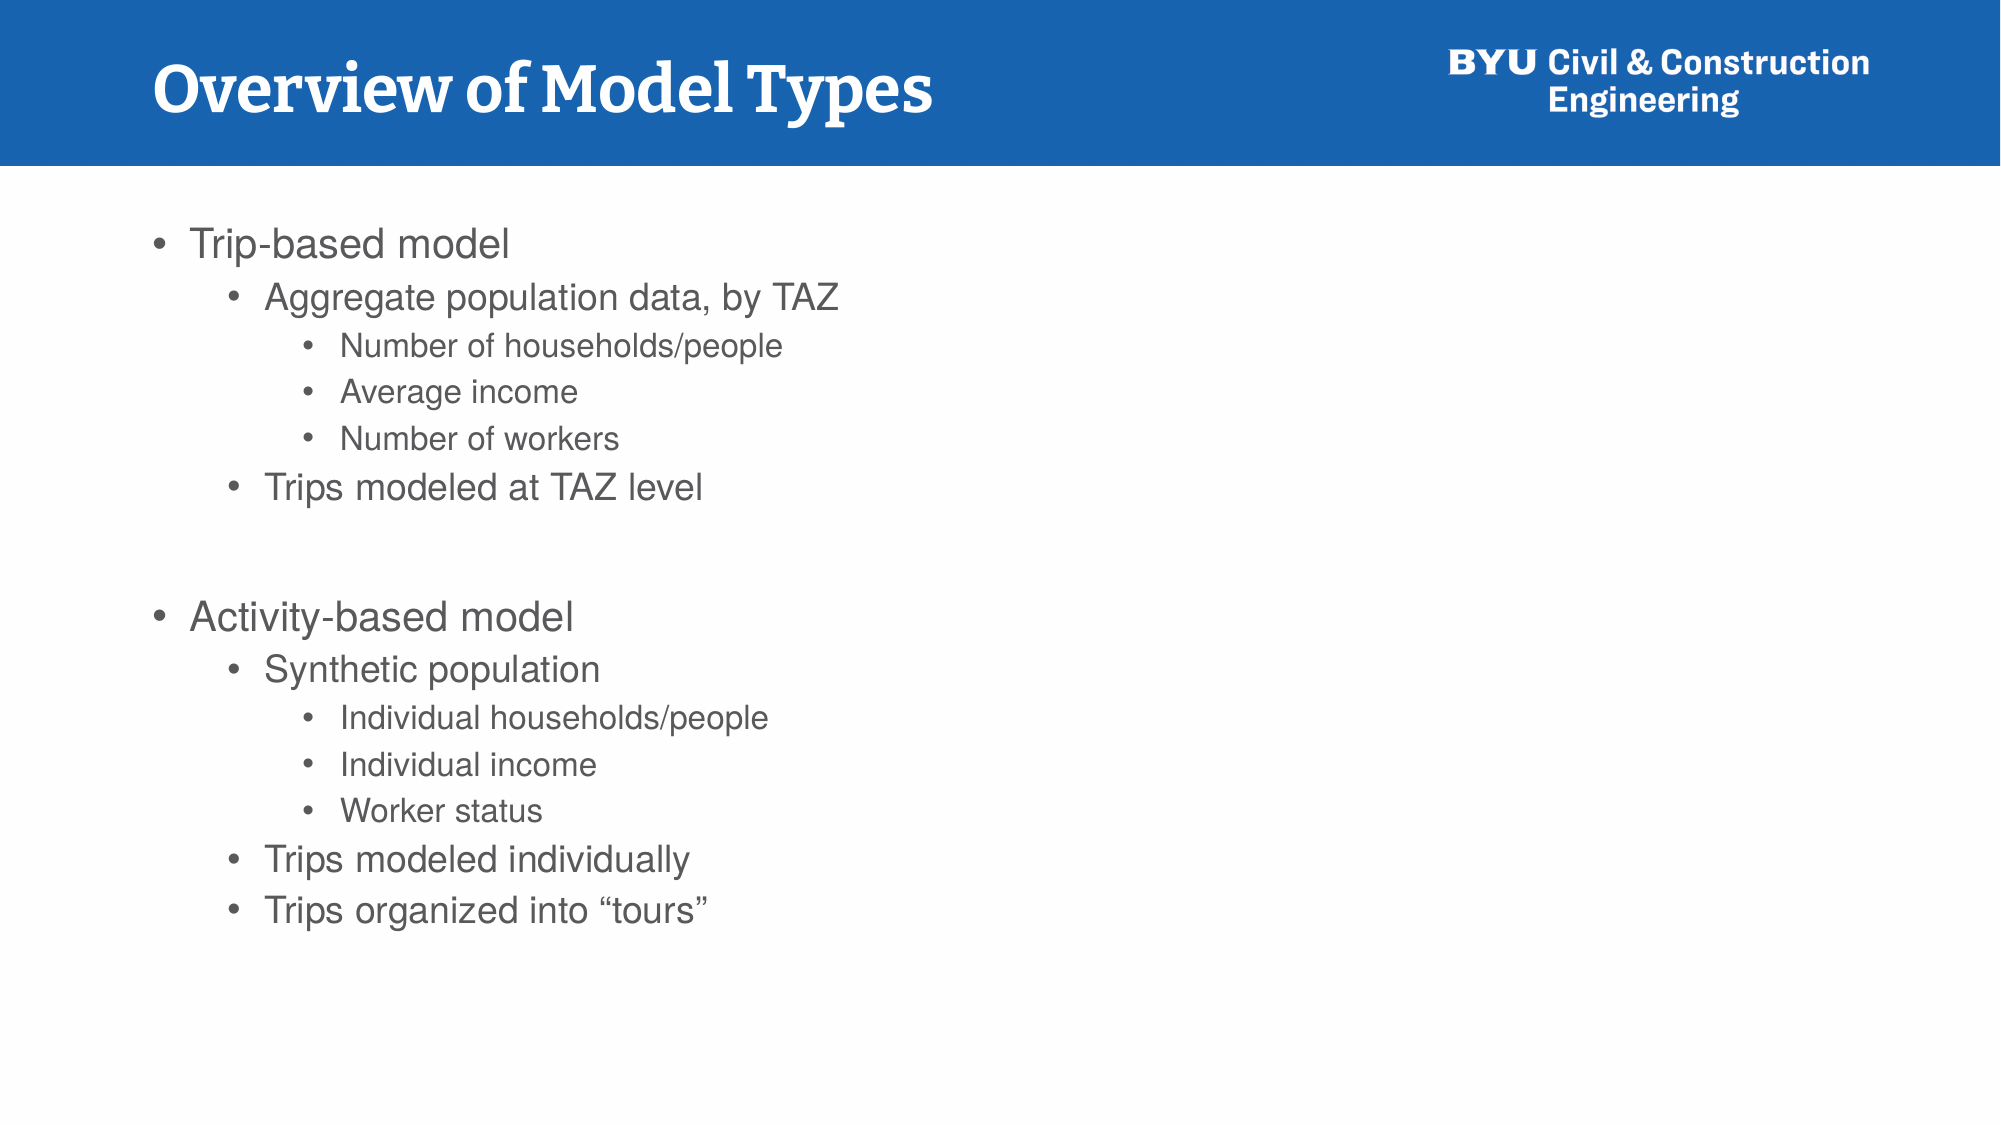

# Overview of Model Types
Trip-based model
Aggregate population data, by TAZ
Number of households/people
Average income
Number of workers
Trips modeled at TAZ level

Activity-based model
Synthetic population
Individual households/people
Individual income
Worker status
Trips modeled individually
Trips organized into “tours”